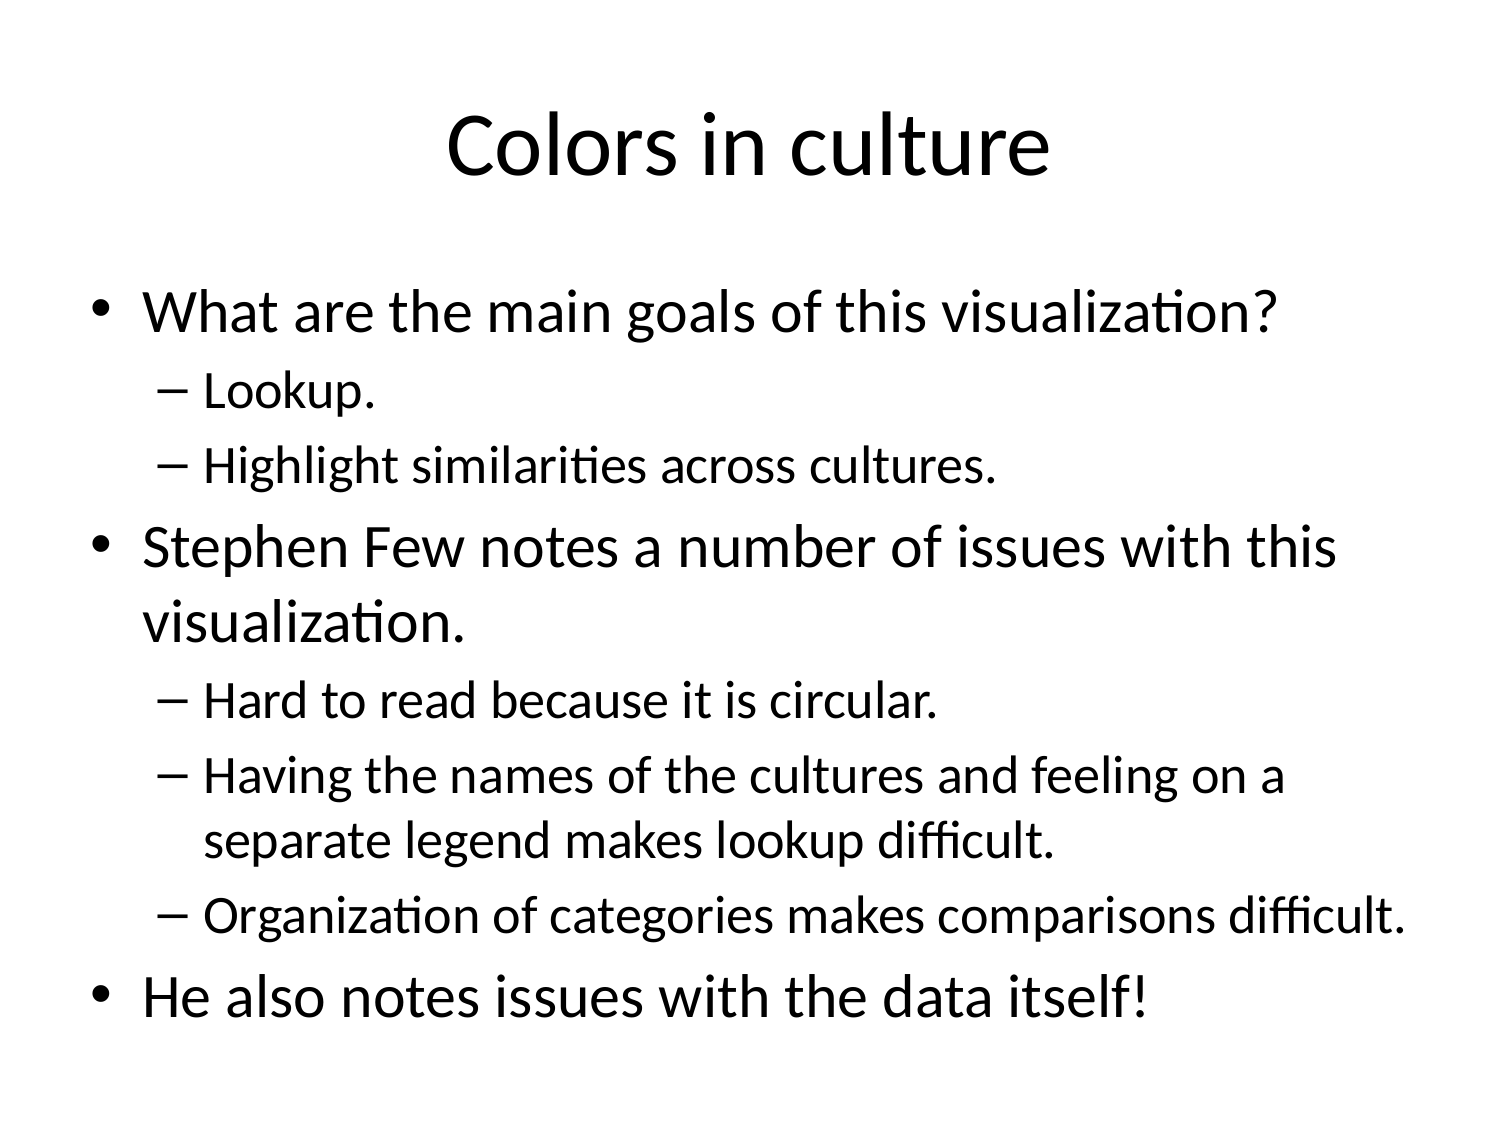

# Colors in culture
What are the main goals of this visualization?
Lookup.
Highlight similarities across cultures.
Stephen Few notes a number of issues with this visualization.
Hard to read because it is circular.
Having the names of the cultures and feeling on a separate legend makes lookup difficult.
Organization of categories makes comparisons difficult.
He also notes issues with the data itself!